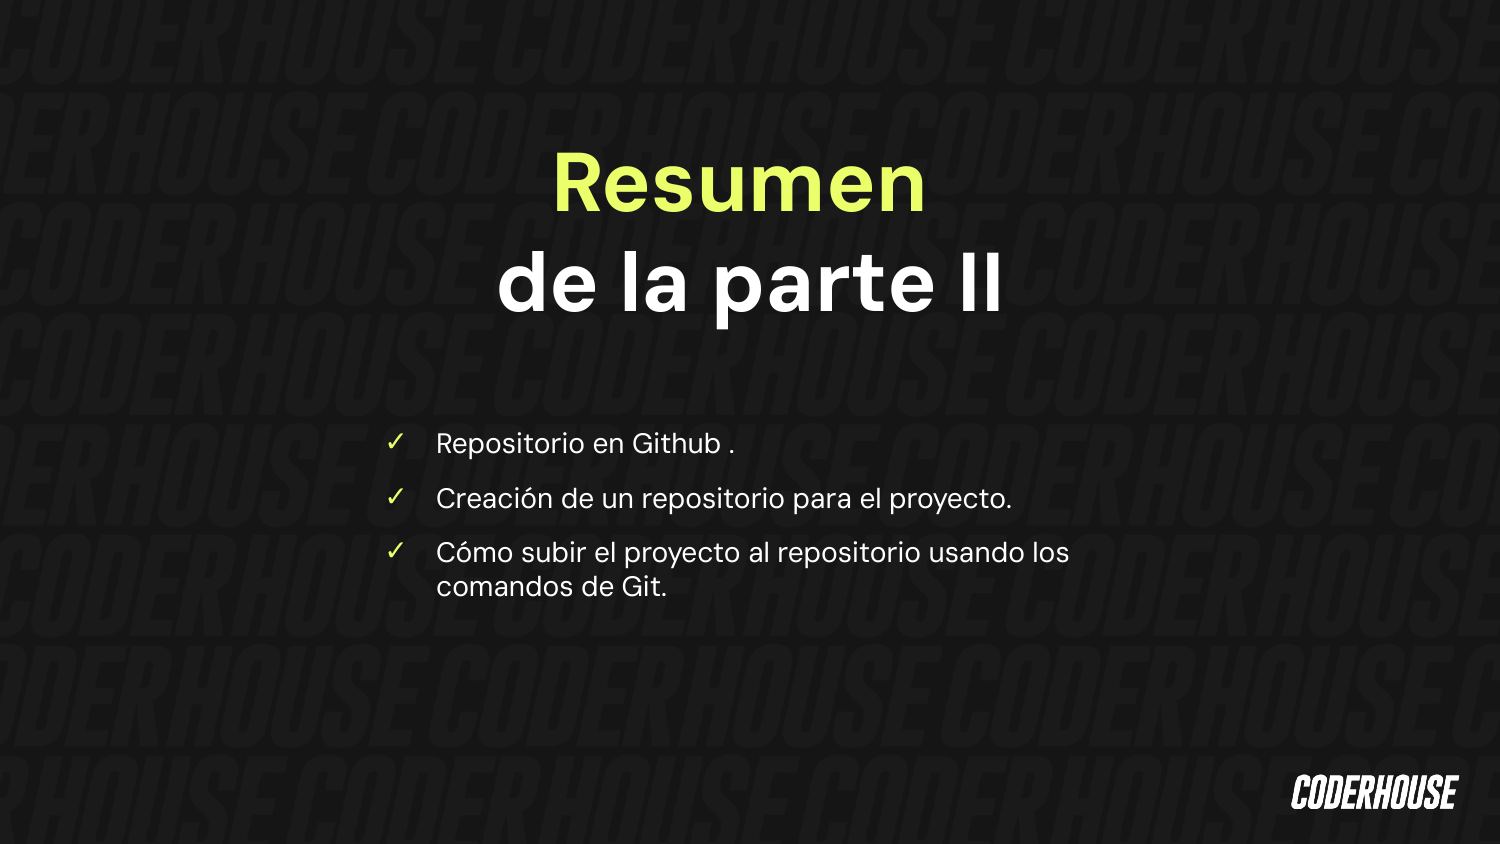

Resumen
de la parte II
Repositorio en Github .
Creación de un repositorio para el proyecto.
Cómo subir el proyecto al repositorio usando los comandos de Git.